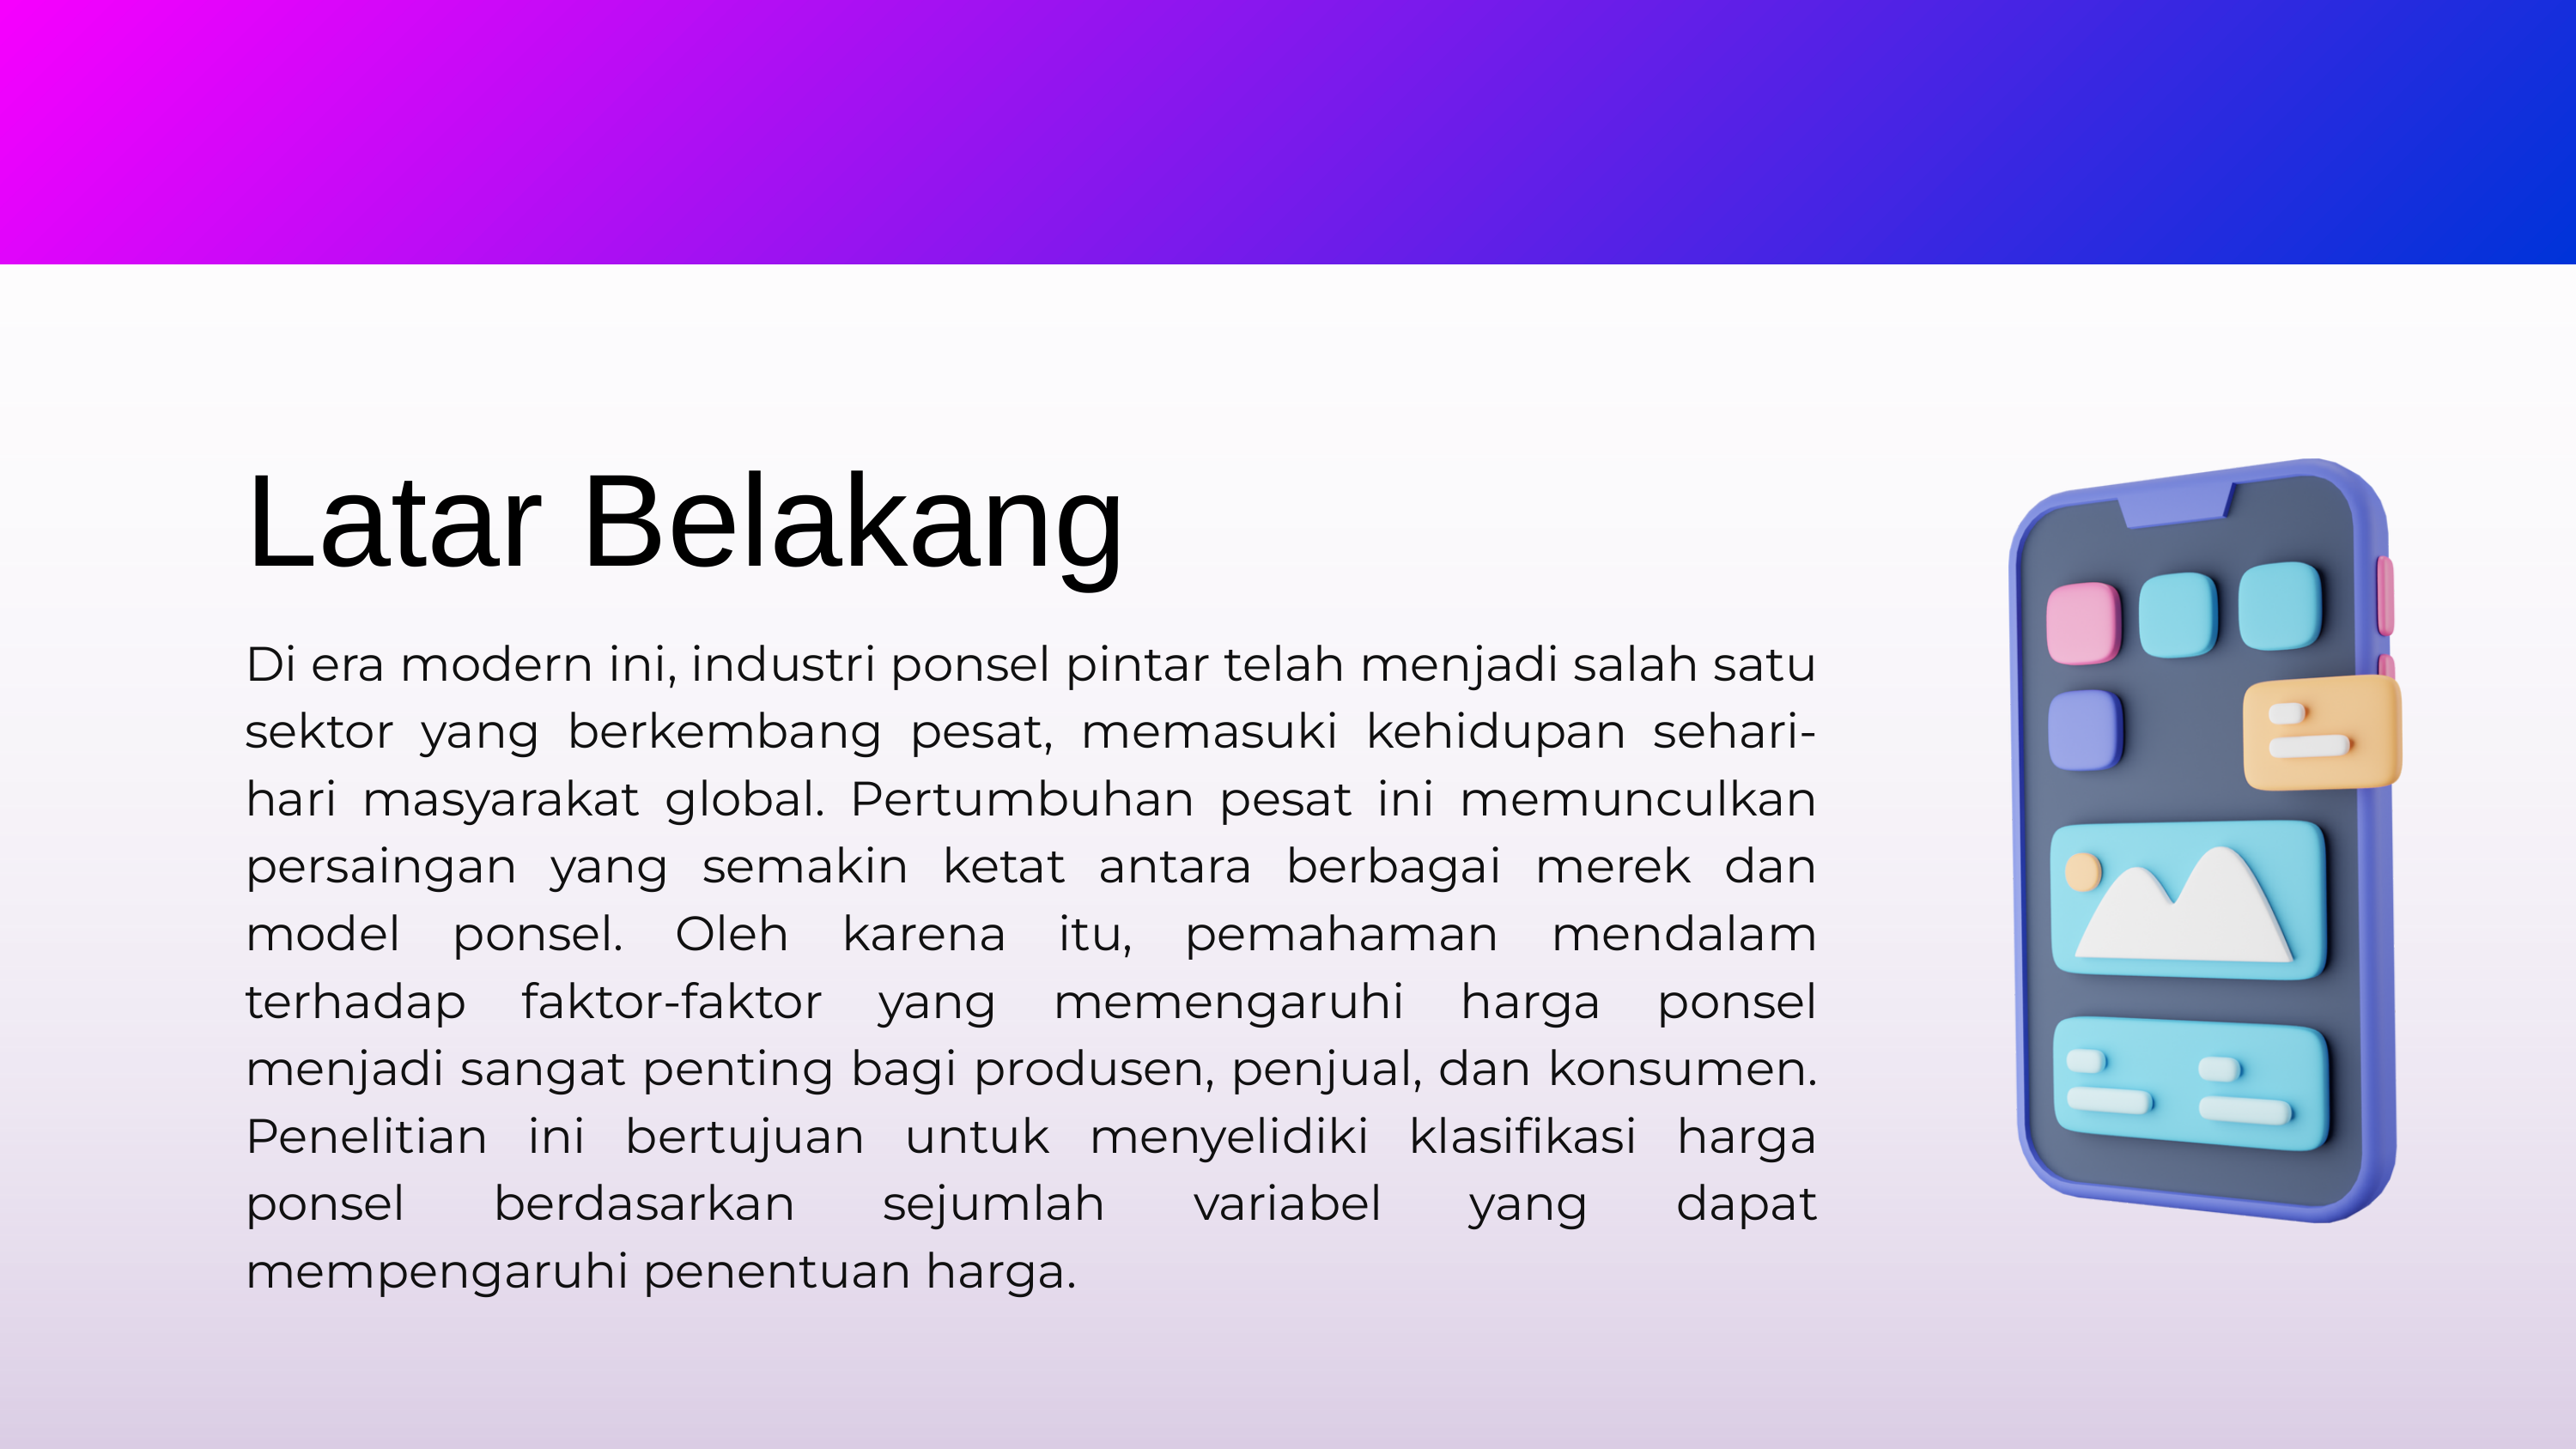

Latar Belakang

Di era modern ini, industri ponsel pintar telah menjadi salah satu sektor yang berkembang pesat, memasuki kehidupan sehari-hari masyarakat global. Pertumbuhan pesat ini memunculkan persaingan yang semakin ketat antara berbagai merek dan model ponsel. Oleh karena itu, pemahaman mendalam terhadap faktor-faktor yang memengaruhi harga ponsel menjadi sangat penting bagi produsen, penjual, dan konsumen. Penelitian ini bertujuan untuk menyelidiki klasifikasi harga ponsel berdasarkan sejumlah variabel yang dapat mempengaruhi penentuan harga.